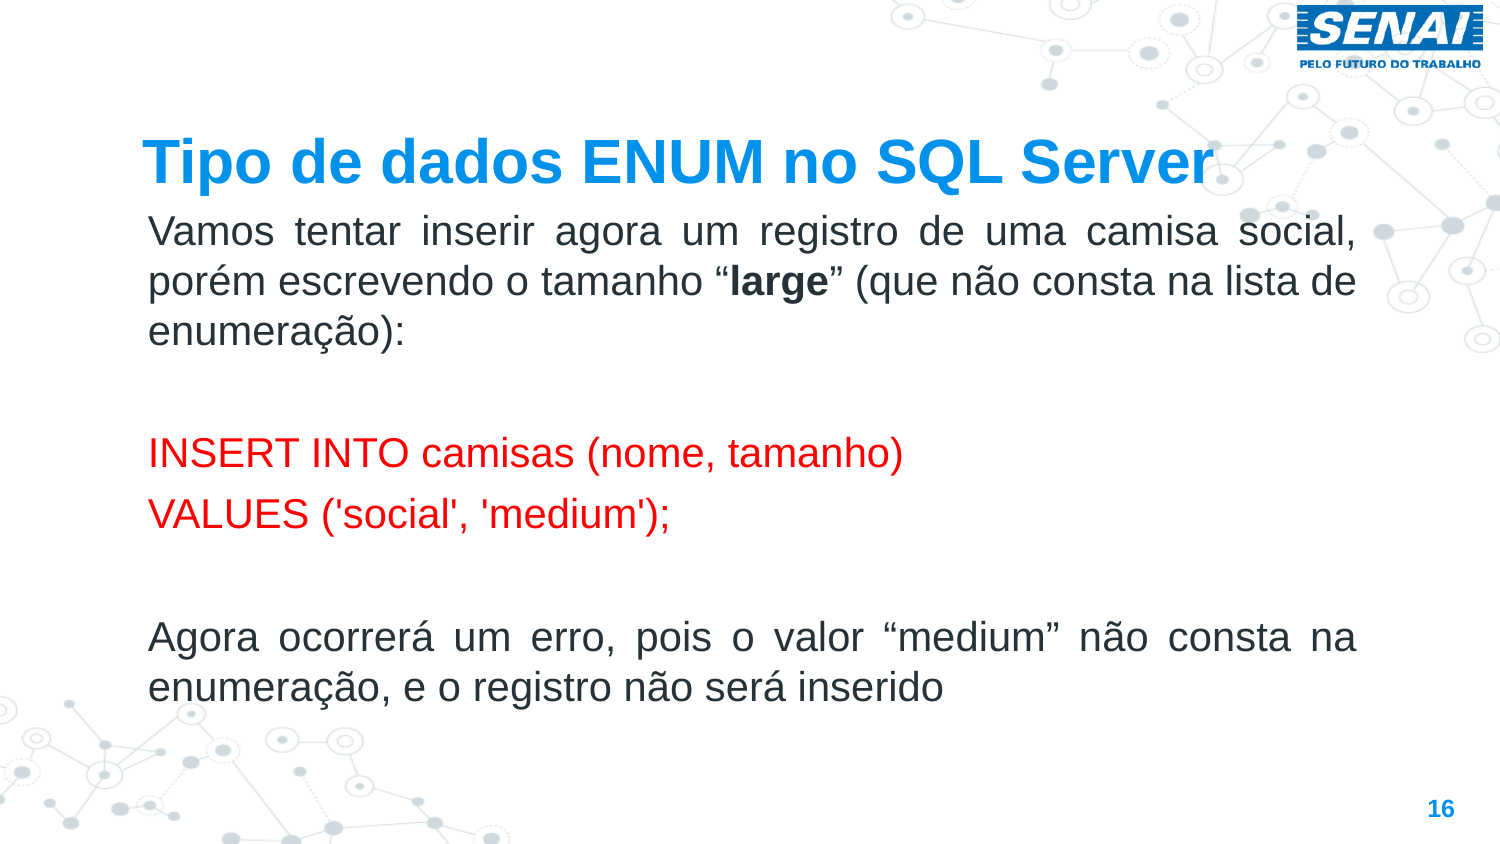

# Tipo de dados ENUM no SQL Server
Vamos tentar inserir agora um registro de uma camisa social, porém escrevendo o tamanho “large” (que não consta na lista de enumeração):

INSERT INTO camisas (nome, tamanho)
VALUES ('social', 'medium');

Agora ocorrerá um erro, pois o valor “medium” não consta na enumeração, e o registro não será inserido
16